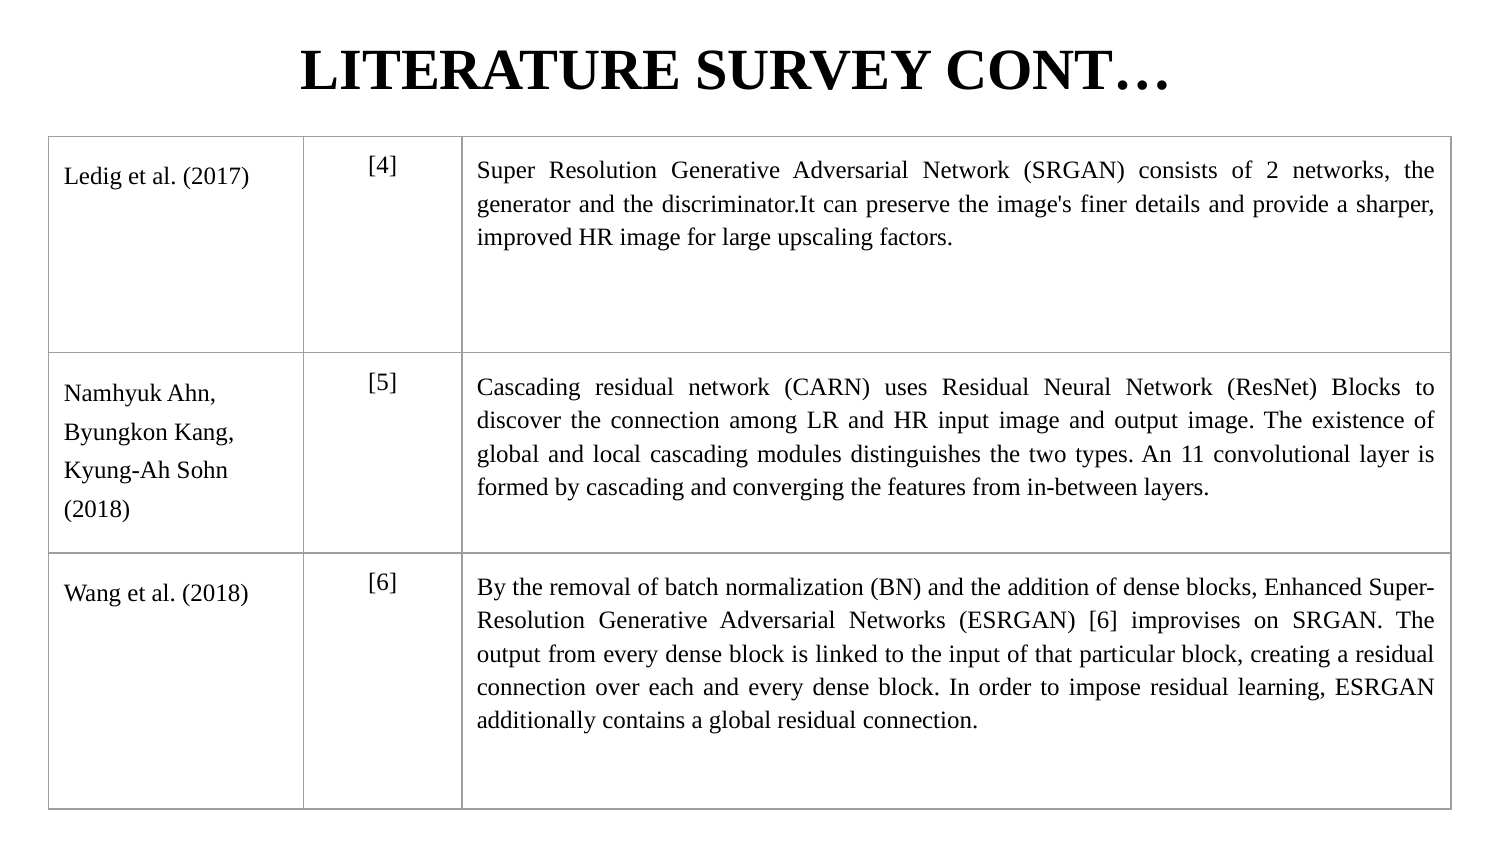

LITERATURE SURVEY CONT…
| Ledig et al. (2017) | [4] | Super Resolution Generative Adversarial Network (SRGAN) consists of 2 networks, the generator and the discriminator.It can preserve the image's finer details and provide a sharper, improved HR image for large upscaling factors. |
| --- | --- | --- |
| Namhyuk Ahn, Byungkon Kang, Kyung-Ah Sohn (2018) | [5] | Cascading residual network (CARN) uses Residual Neural Network (ResNet) Blocks to discover the connection among LR and HR input image and output image. The existence of global and local cascading modules distinguishes the two types. An 11 convolutional layer is formed by cascading and converging the features from in-between layers. |
| Wang et al. (2018) | [6] | By the removal of batch normalization (BN) and the addition of dense blocks, Enhanced Super-Resolution Generative Adversarial Networks (ESRGAN) [6] improvises on SRGAN. The output from every dense block is linked to the input of that particular block, creating a residual connection over each and every dense block. In order to impose residual learning, ESRGAN additionally contains a global residual connection. |